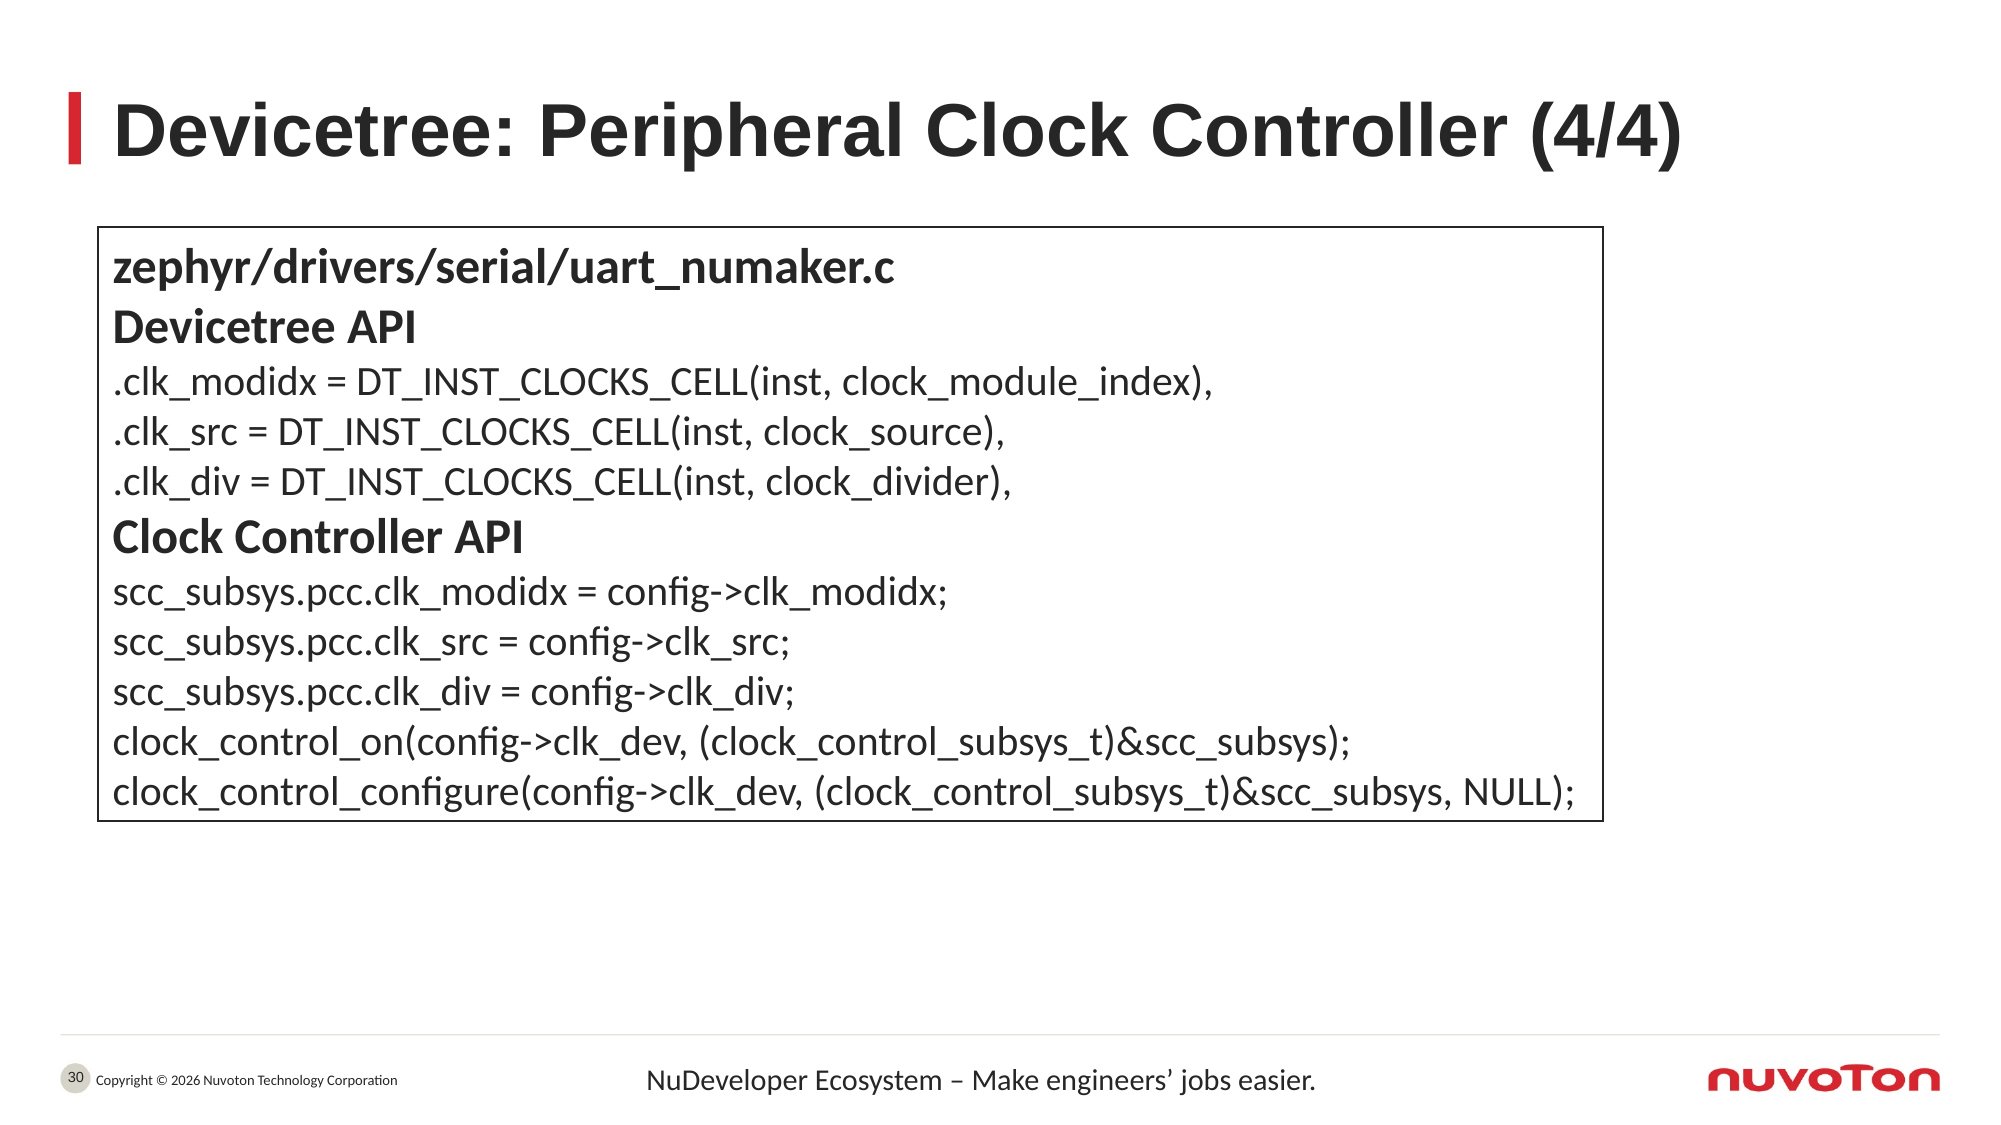

# Devicetree: Peripheral Clock Controller (4/4)
zephyr/drivers/serial/uart_numaker.c
Devicetree API
.clk_modidx = DT_INST_CLOCKS_CELL(inst, clock_module_index),
.clk_src = DT_INST_CLOCKS_CELL(inst, clock_source),
.clk_div = DT_INST_CLOCKS_CELL(inst, clock_divider),
Clock Controller API
scc_subsys.pcc.clk_modidx = config->clk_modidx;
scc_subsys.pcc.clk_src = config->clk_src;
scc_subsys.pcc.clk_div = config->clk_div;
clock_control_on(config->clk_dev, (clock_control_subsys_t)&scc_subsys);
clock_control_configure(config->clk_dev, (clock_control_subsys_t)&scc_subsys, NULL);
30